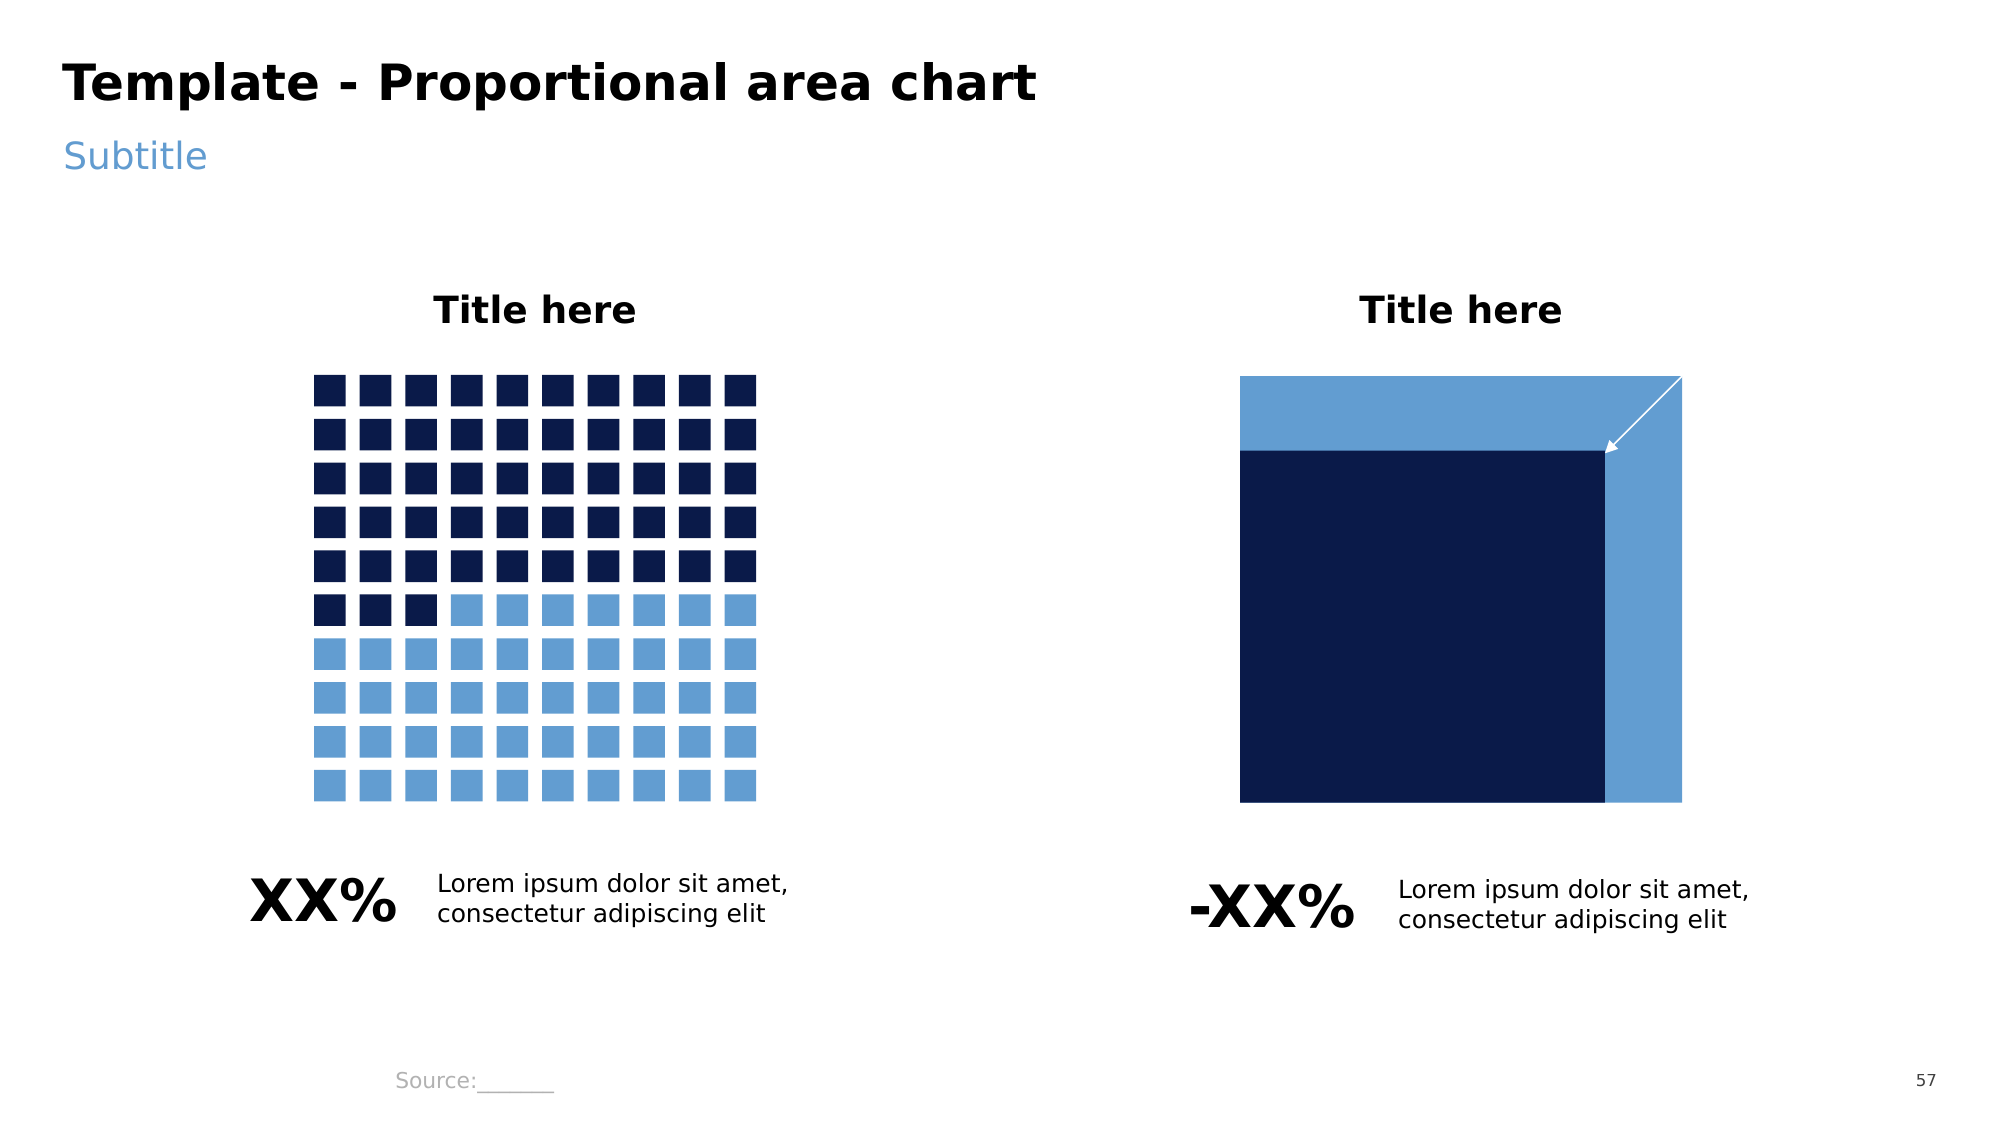

# Template - Proportional area chart
Subtitle
Title here
Title here

XX%
-XX%
Lorem ipsum dolor sit amet, consectetur adipiscing elit
Lorem ipsum dolor sit amet, consectetur adipiscing elit
Source:_______